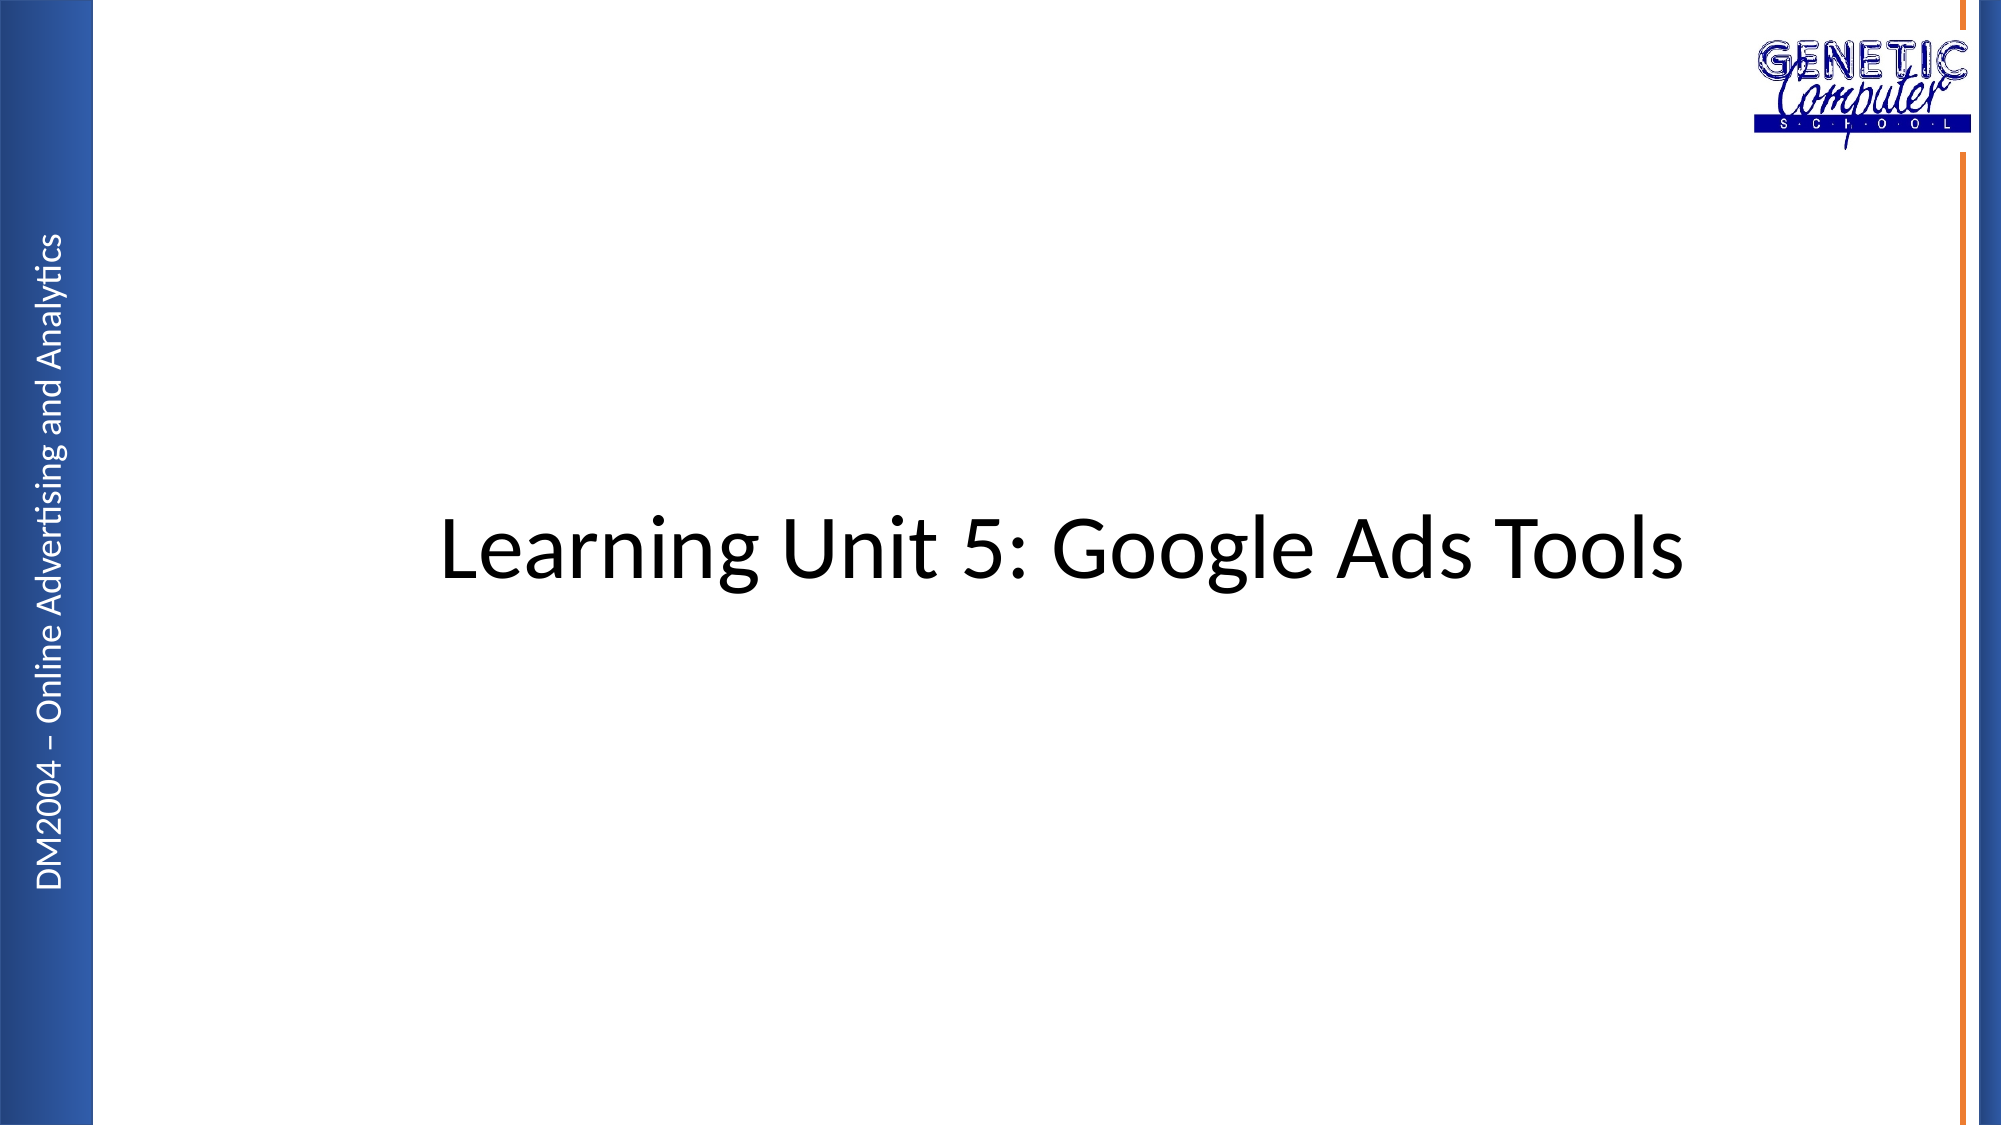

# Learning Unit 5: Google Ads Tools